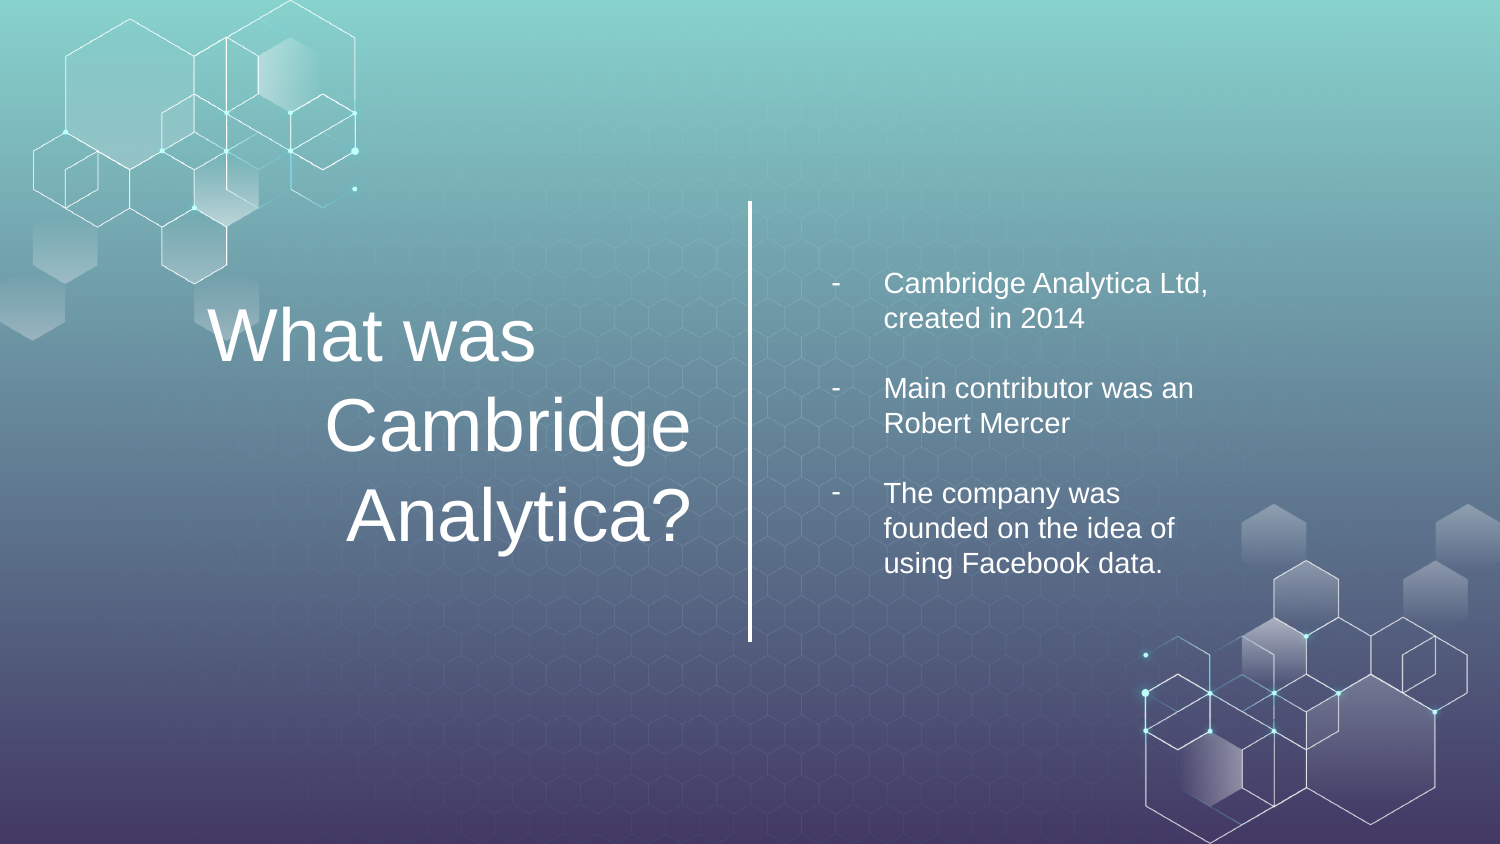

Cambridge Analytica Ltd, created in 2014

Main contributor was an Robert Mercer

The company was founded on the idea of using Facebook data.
# What was
Cambridge Analytica?